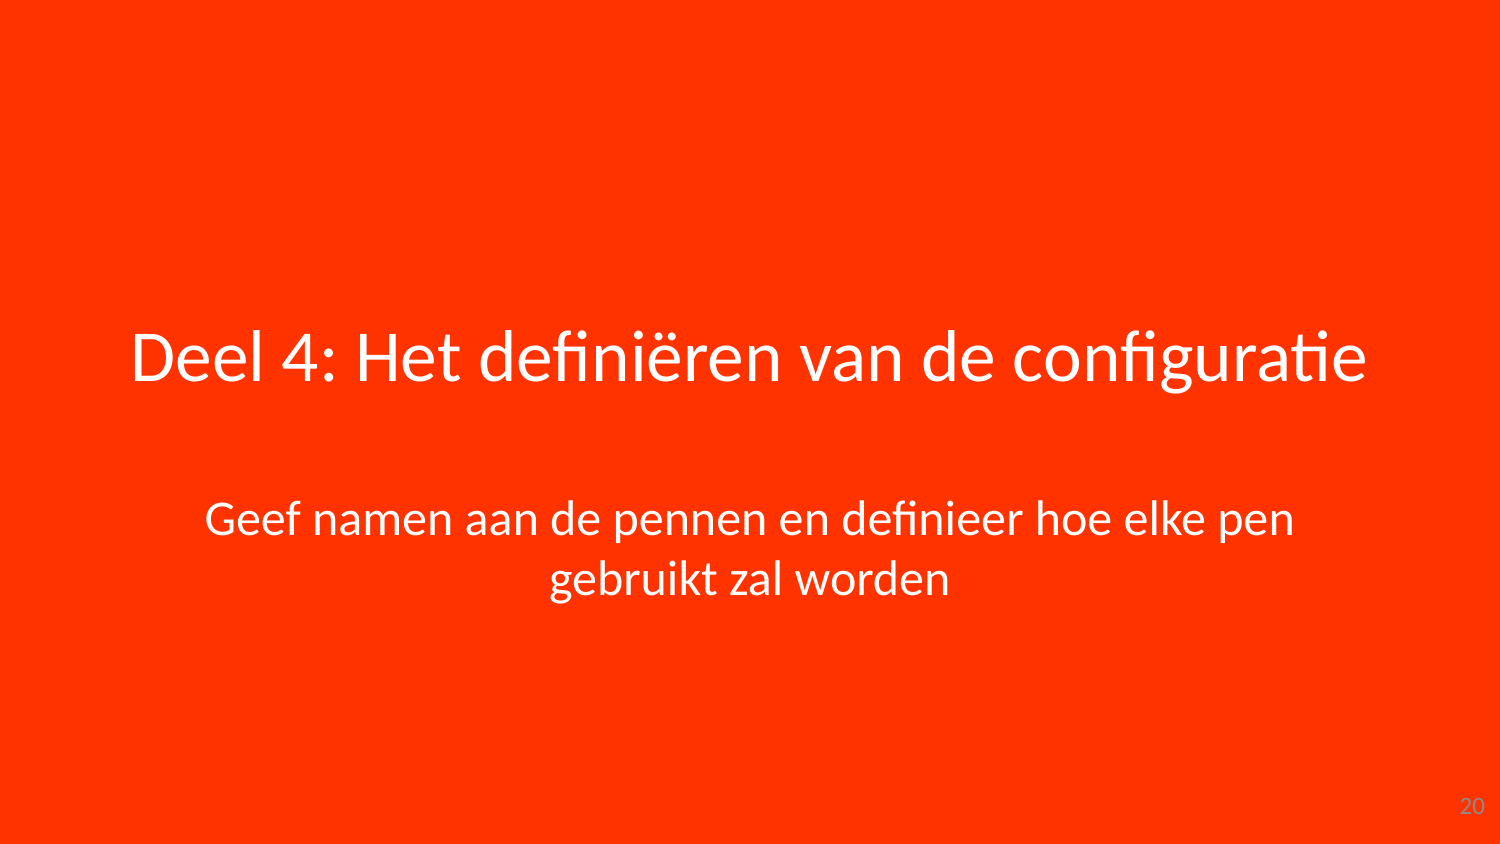

# Deel 4: Het definiëren van de configuratie
Geef namen aan de pennen en definieer hoe elke pen gebruikt zal worden
20